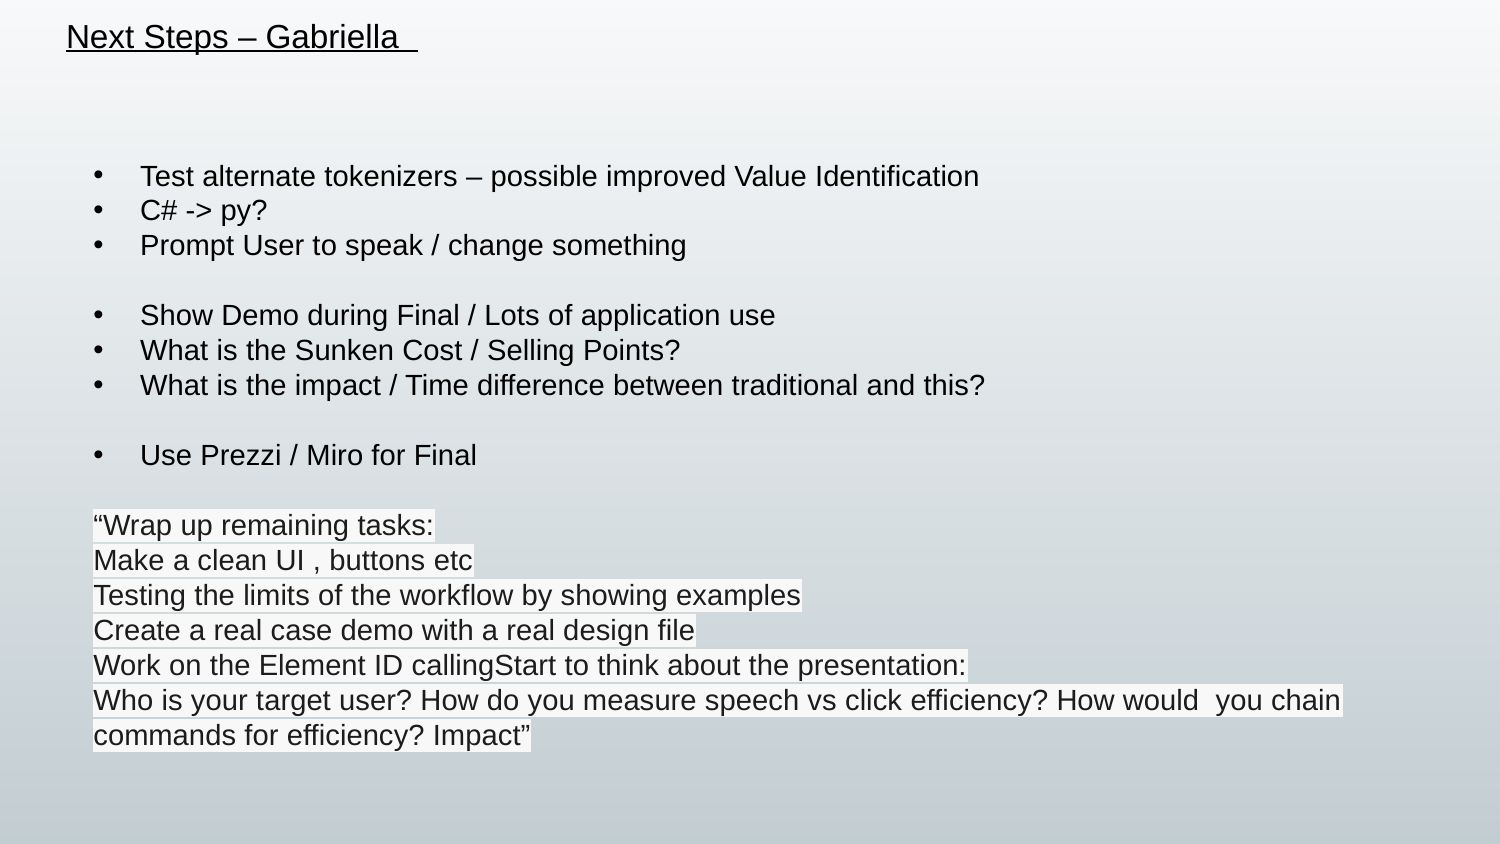

# Next Steps – Gabriella
Test alternate tokenizers – possible improved Value Identification
C# -> py?
Prompt User to speak / change something

Show Demo during Final / Lots of application use
What is the Sunken Cost / Selling Points?
What is the impact / Time difference between traditional and this?

Use Prezzi / Miro for Final

“Wrap up remaining tasks:
Make a clean UI , buttons etc
Testing the limits of the workflow by showing examples
Create a real case demo with a real design file
Work on the Element ID callingStart to think about the presentation:
Who is your target user? How do you measure speech vs click efficiency? How would  you chain commands for efficiency? Impact”